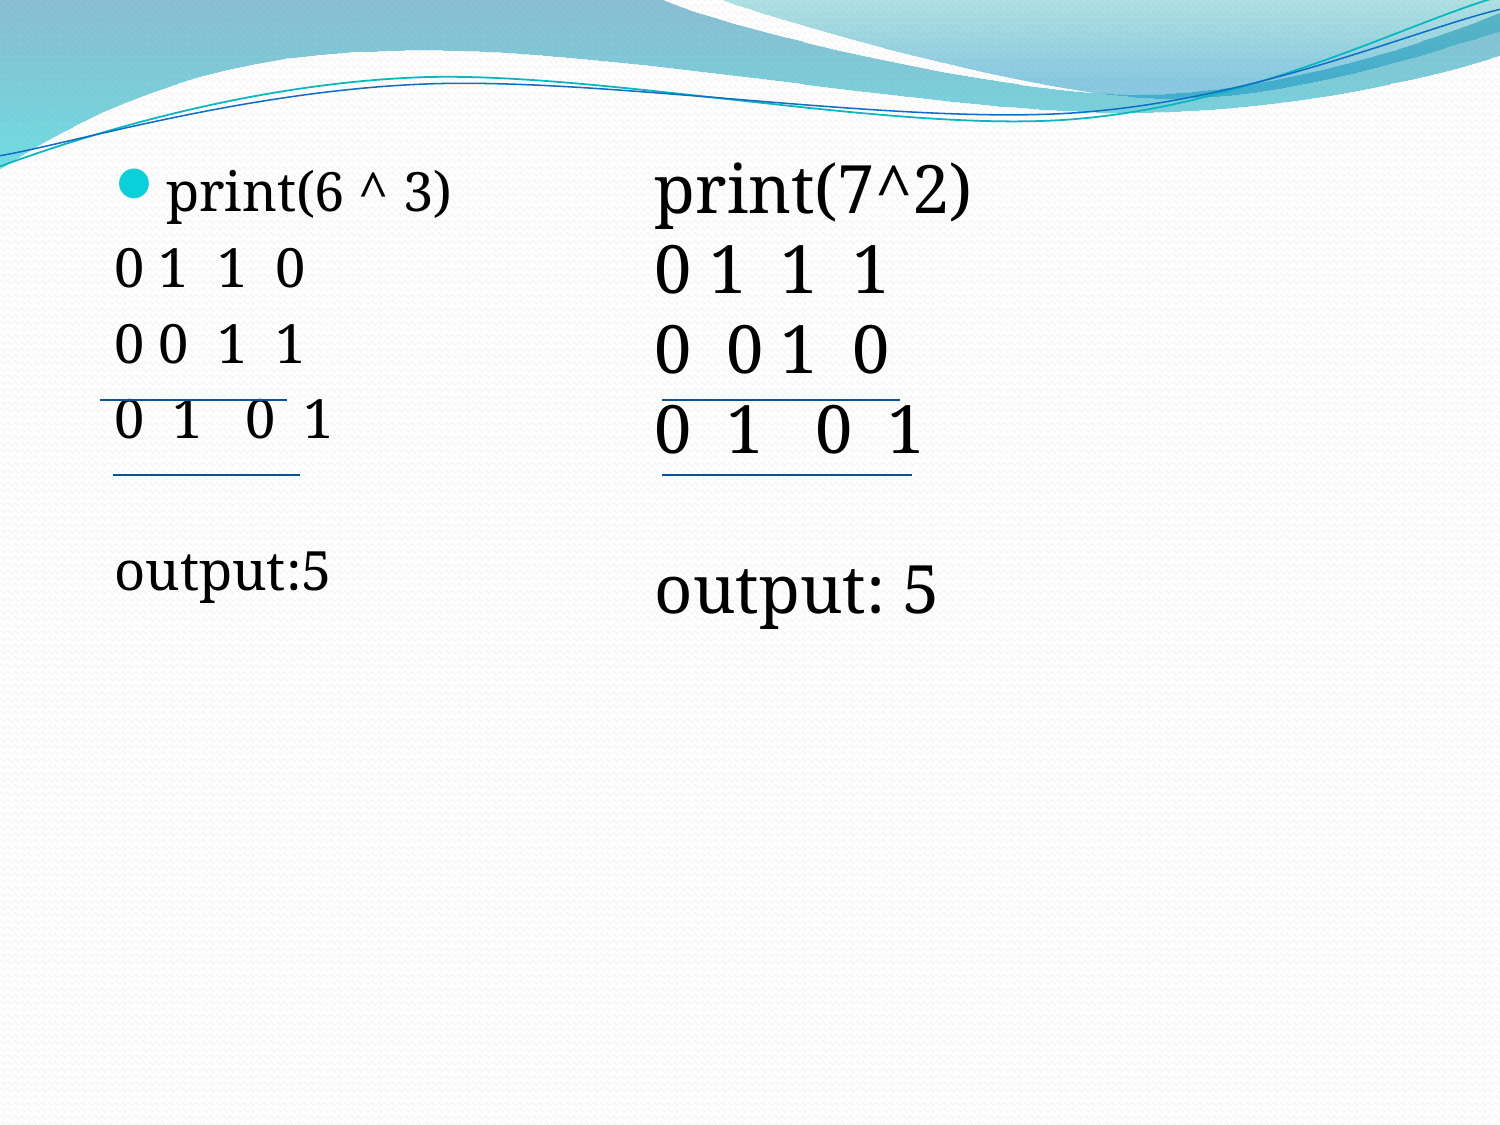

print(7^2)
0 1  1  1
0  0 1  0
0  1   0  1

output: 5
print(6 ^ 3)
0 1  1  0
0 0  1  1
0  1   0  1

output:5